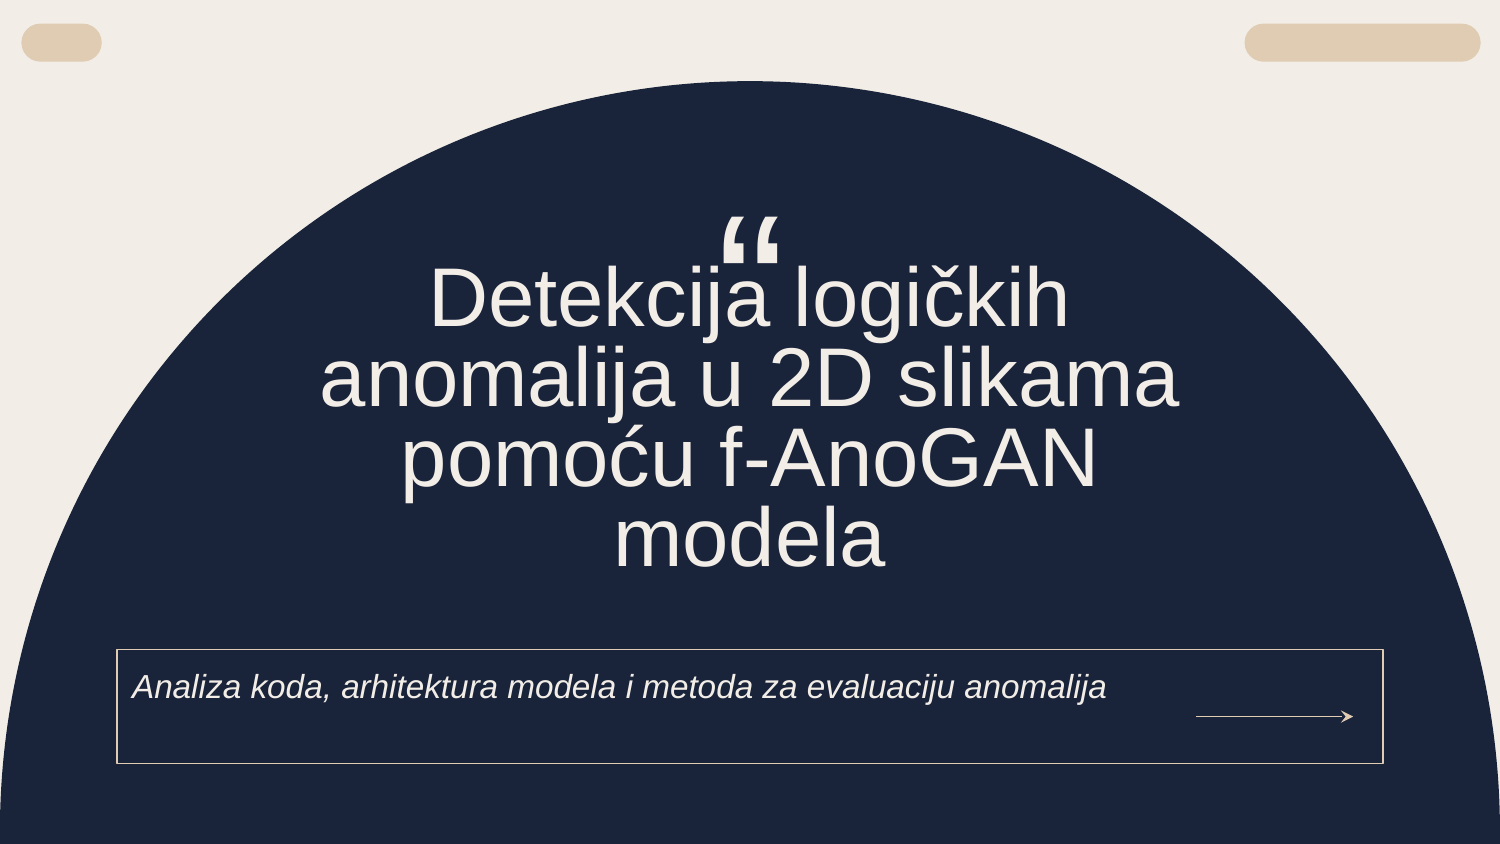

“
# Detekcija logičkih anomalija u 2D slikama pomoću f-AnoGAN modela
Analiza koda, arhitektura modela i metoda za evaluaciju anomalija